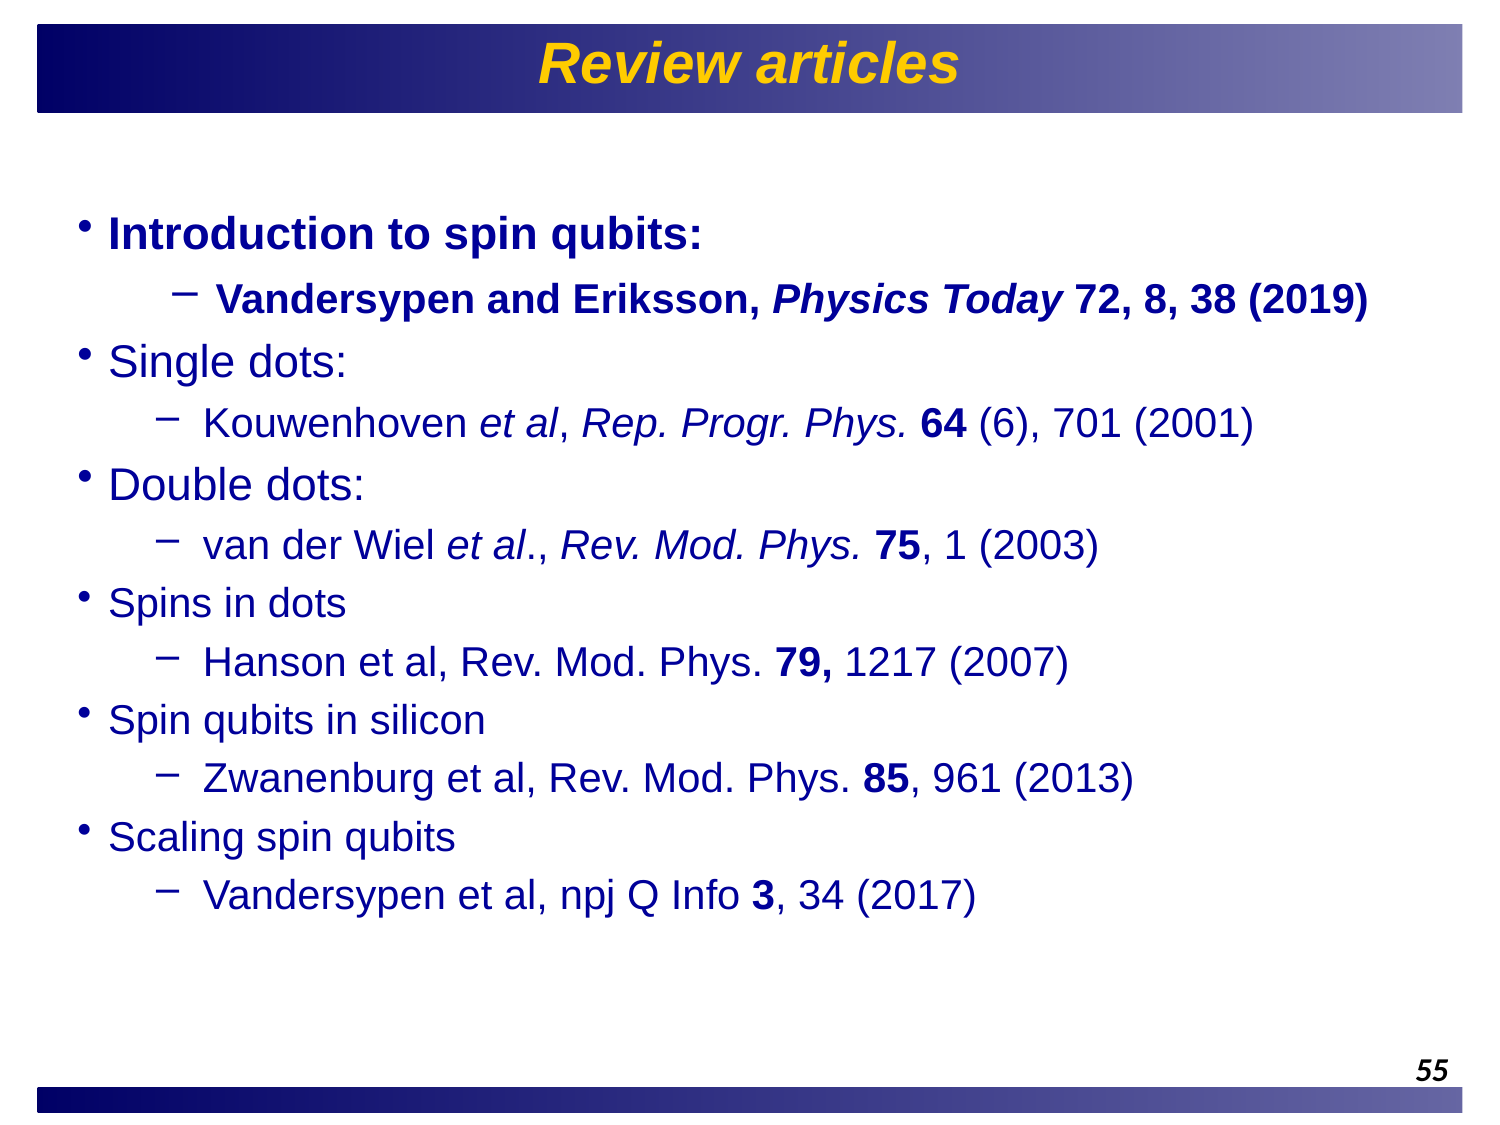

# Review articles
Introduction to spin qubits:
 Vandersypen and Eriksson, Physics Today 72, 8, 38 (2019)
Single dots:
Kouwenhoven et al, Rep. Progr. Phys. 64 (6), 701 (2001)
Double dots:
van der Wiel et al., Rev. Mod. Phys. 75, 1 (2003)
Spins in dots
Hanson et al, Rev. Mod. Phys. 79, 1217 (2007)
Spin qubits in silicon
Zwanenburg et al, Rev. Mod. Phys. 85, 961 (2013)
Scaling spin qubits
Vandersypen et al, npj Q Info 3, 34 (2017)

55